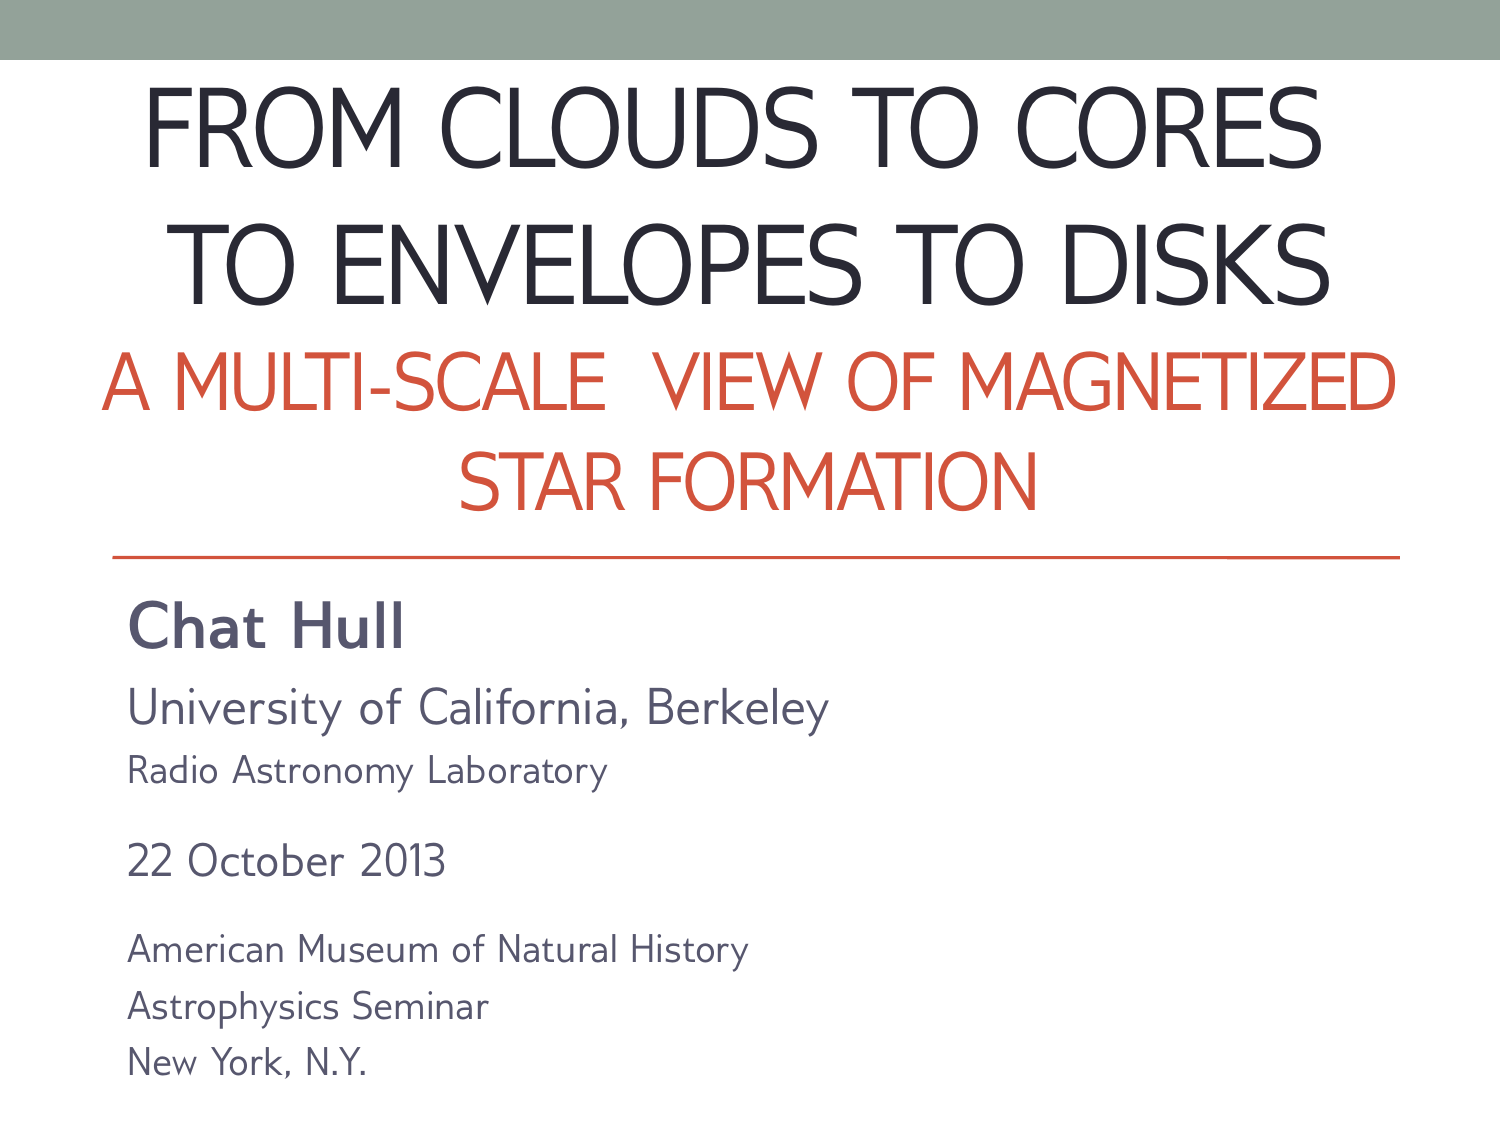

# From clouds to cores to envelopes to disks a multi-scale  view of magnetized star formation
Chat Hull
University of California, Berkeley
Radio Astronomy Laboratory

22 October 2013

American Museum of Natural History
Astrophysics Seminar
New York, N.Y.